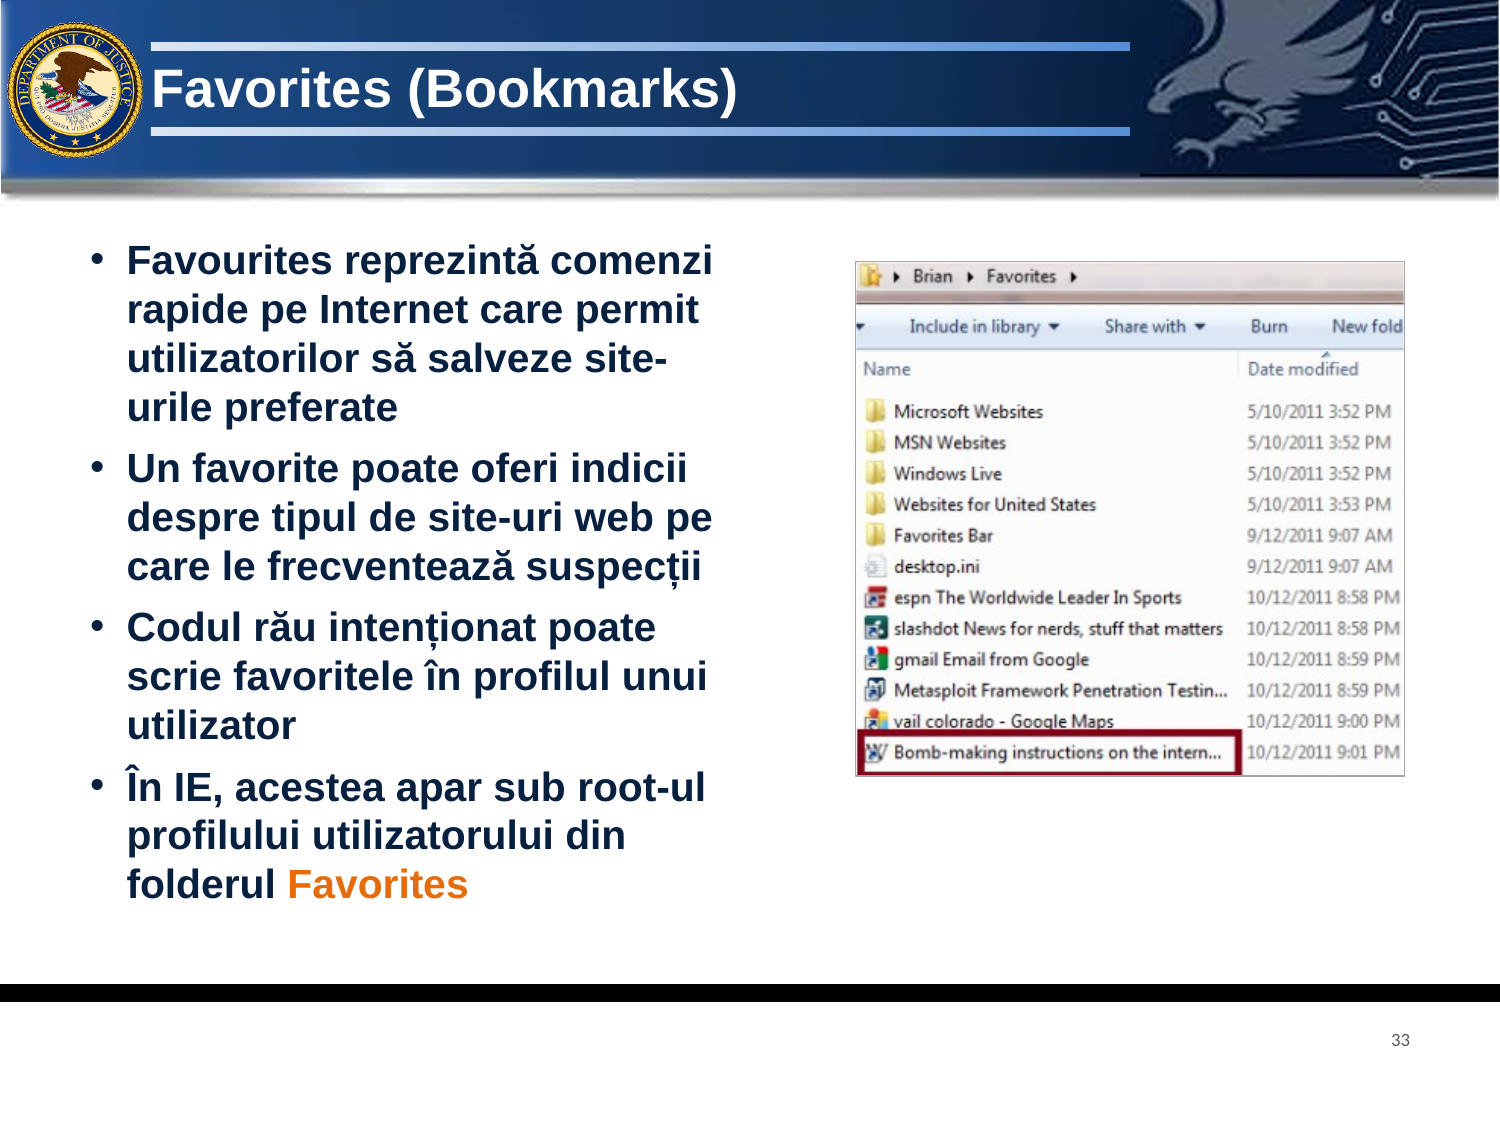

# Favorites (Bookmarks)
Favourites reprezintă comenzi rapide pe Internet care permit utilizatorilor să salveze site-urile preferate
Un favorite poate oferi indicii despre tipul de site-uri web pe care le frecventează suspecții
Codul rău intenționat poate scrie favoritele în profilul unui utilizator
În IE, acestea apar sub root-ul profilului utilizatorului din folderul Favorites

33